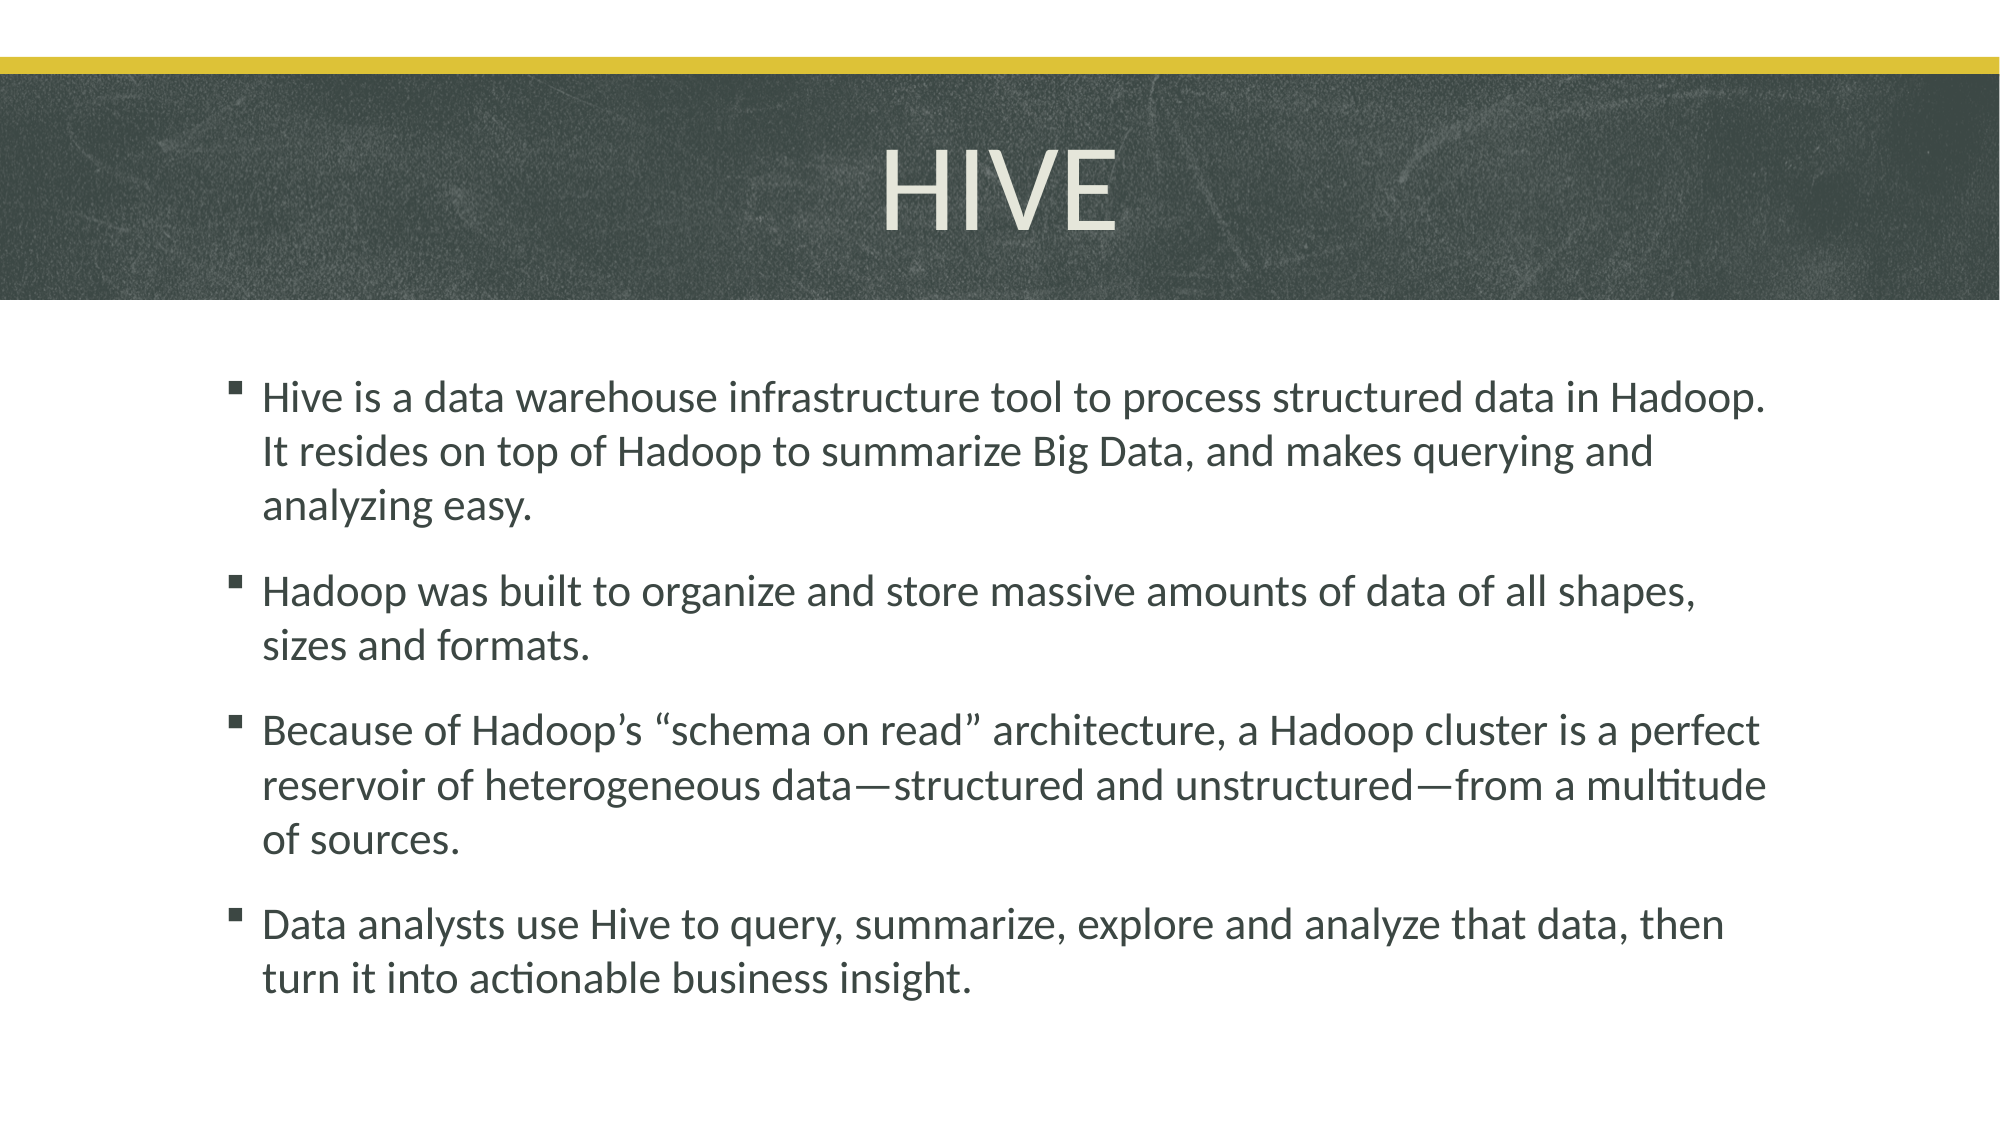

# HIVE
Hive is a data warehouse infrastructure tool to process structured data in Hadoop. It resides on top of Hadoop to summarize Big Data, and makes querying and analyzing easy.
Hadoop was built to organize and store massive amounts of data of all shapes, sizes and formats.
Because of Hadoop’s “schema on read” architecture, a Hadoop cluster is a perfect reservoir of heterogeneous data—structured and unstructured—from a multitude of sources.
Data analysts use Hive to query, summarize, explore and analyze that data, then turn it into actionable business insight.